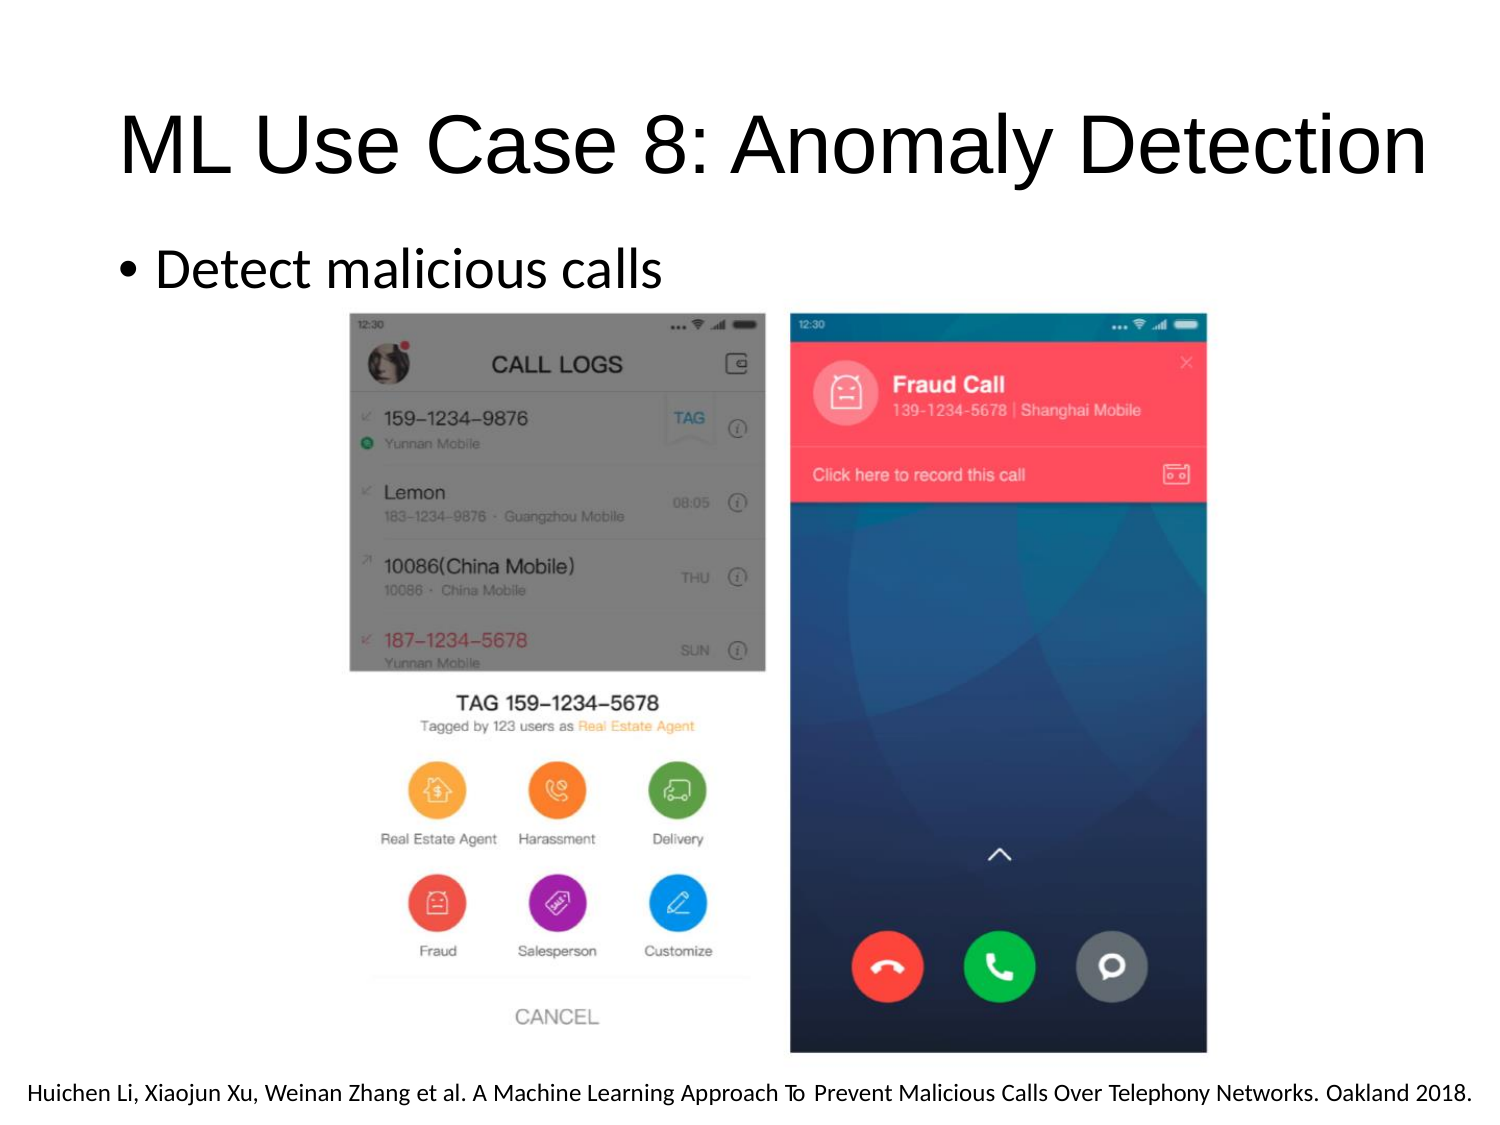

ML Use Case 8: Anomaly Detection
• Detect malicious calls
Huichen Li, Xiaojun Xu, Weinan Zhang et al. A Machine Learning Approach To Prevent Malicious Calls Over Telephony Networks. Oakland 2018.